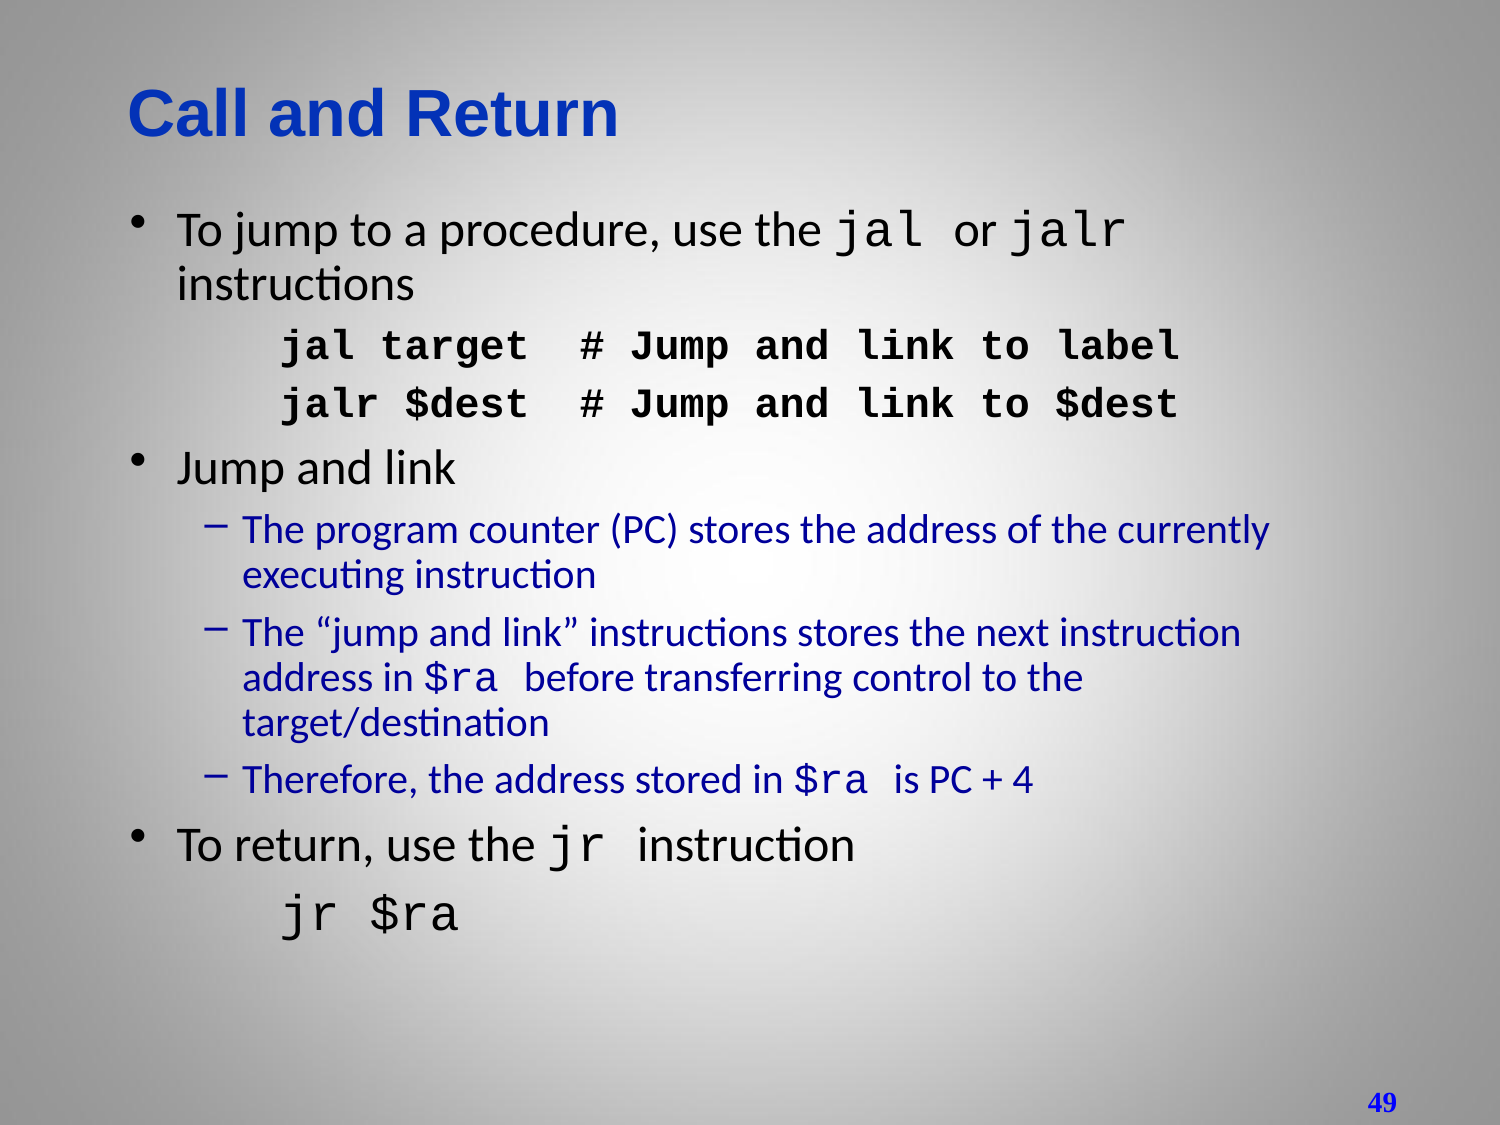

# Call and Return
To jump to a procedure, use the jal or jalr instructions
	jal target 	# Jump and link to label
	jalr $dest 	# Jump and link to $dest
Jump and link
The program counter (PC) stores the address of the currently executing instruction
The “jump and link” instructions stores the next instruction address in $ra before transferring control to the target/destination
Therefore, the address stored in $ra is PC + 4
To return, use the jr instruction
	jr $ra
49